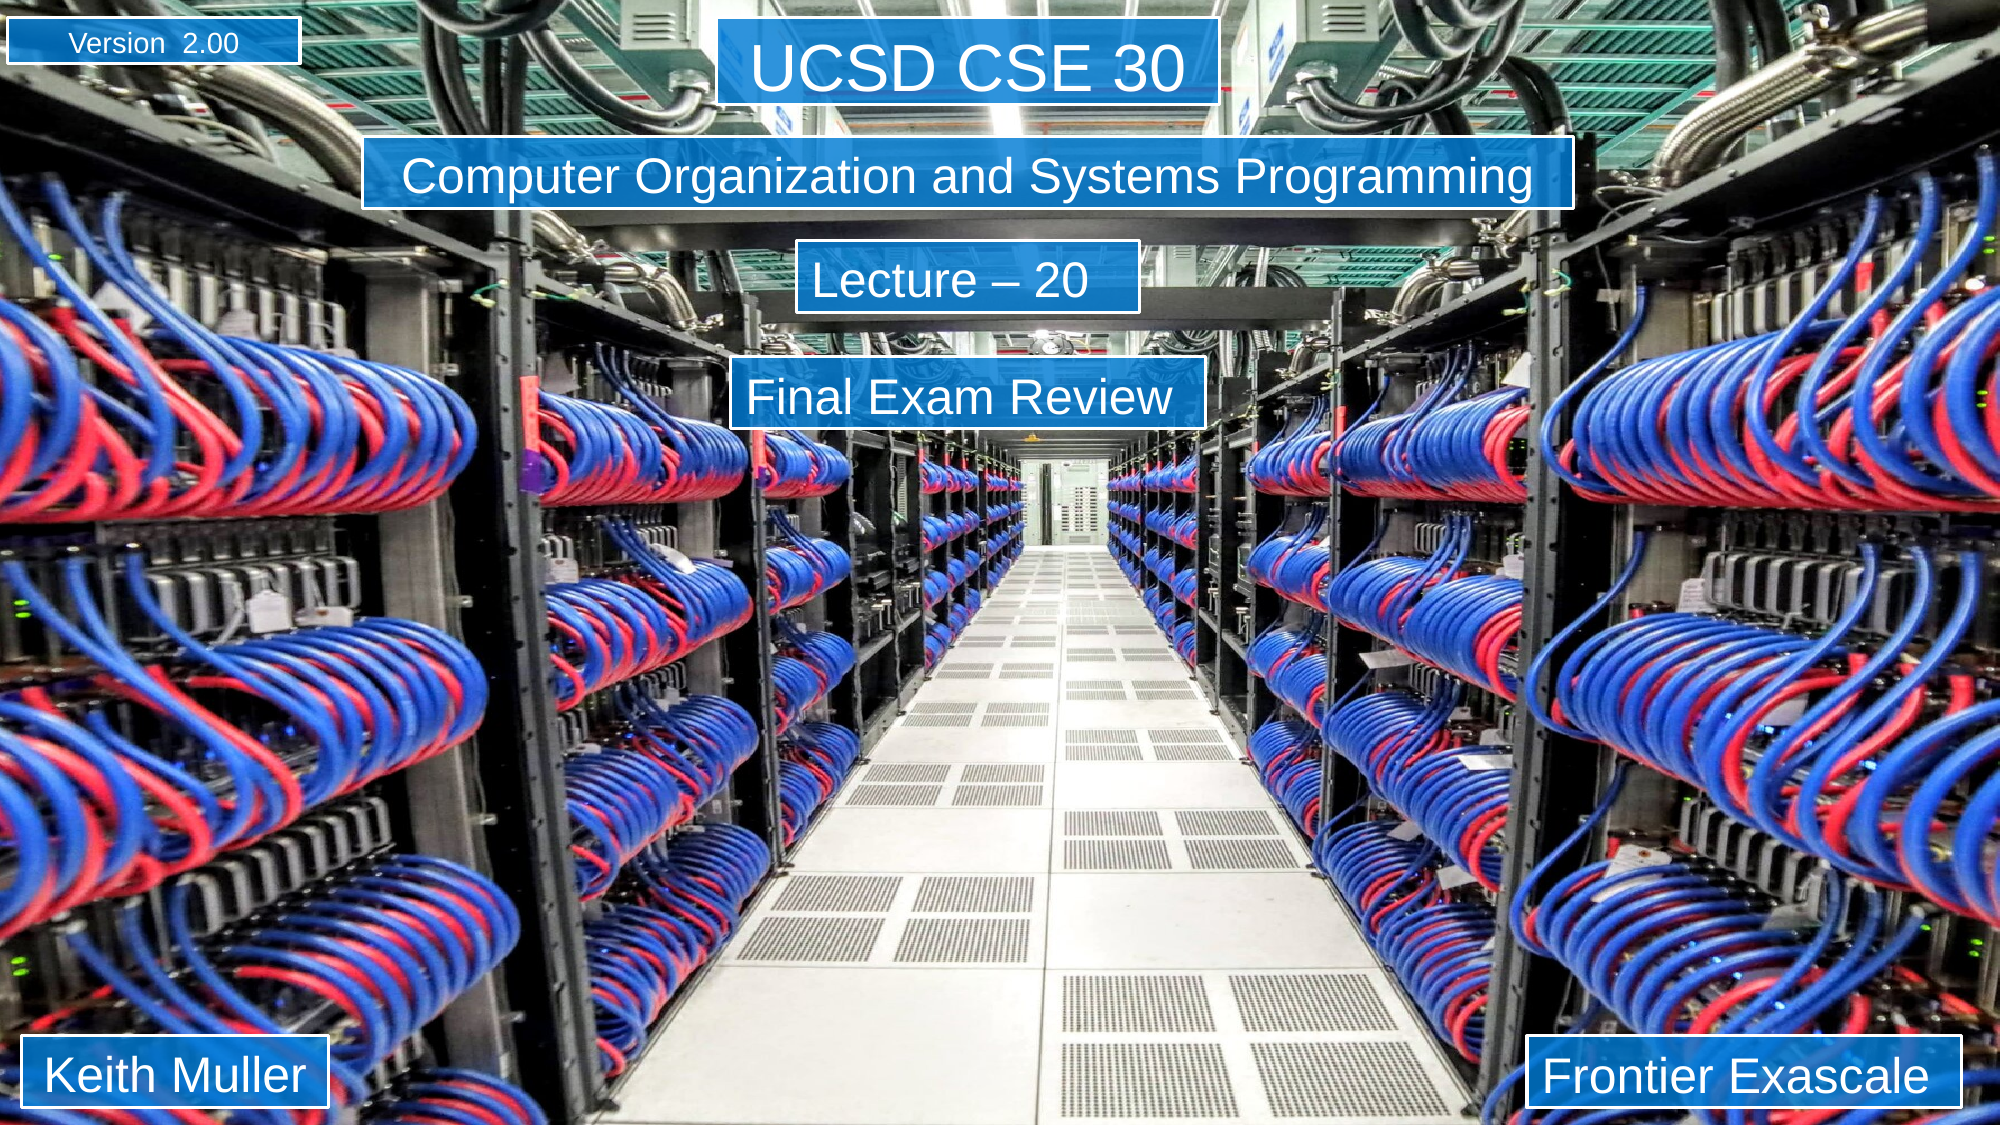

Version  2.00
UCSD CSE 30
Computer Organization and Systems Programming
Lecture – 20
Final Exam Review
Keith Muller
Frontier Exascale